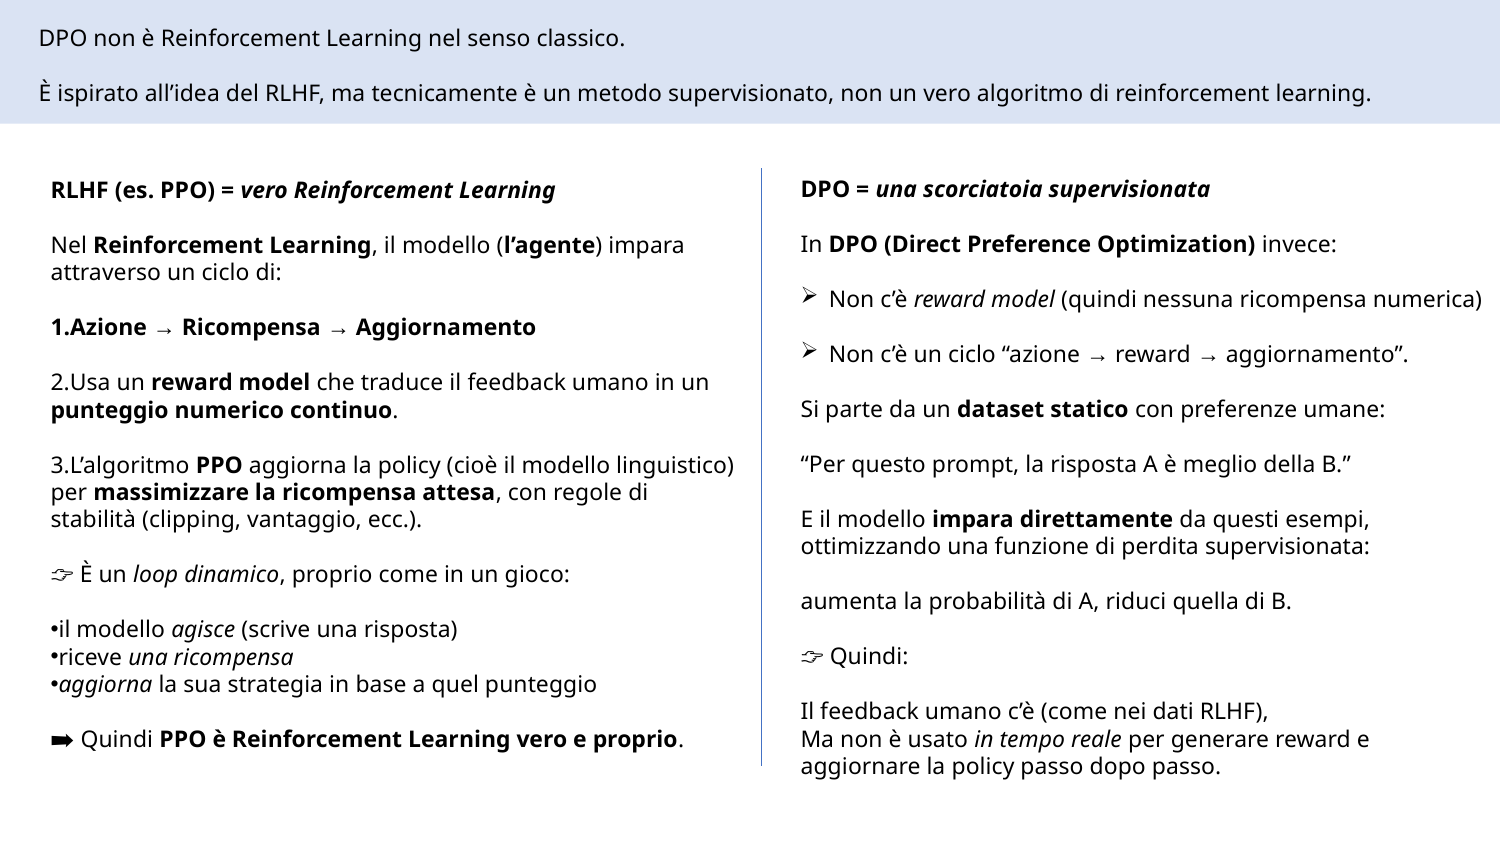

DPO non è Reinforcement Learning nel senso classico.

È ispirato all’idea del RLHF, ma tecnicamente è un metodo supervisionato, non un vero algoritmo di reinforcement learning.

DPO = una scorciatoia supervisionata

In DPO (Direct Preference Optimization) invece:

Non c’è reward model (quindi nessuna ricompensa numerica)

Non c’è un ciclo “azione → reward → aggiornamento”.

Si parte da un dataset statico con preferenze umane:

“Per questo prompt, la risposta A è meglio della B.”

E il modello impara direttamente da questi esempi, ottimizzando una funzione di perdita supervisionata:

aumenta la probabilità di A, riduci quella di B.

👉 Quindi:

Il feedback umano c’è (come nei dati RLHF),
Ma non è usato in tempo reale per generare reward e aggiornare la policy passo dopo passo.
RLHF (es. PPO) = vero Reinforcement Learning

Nel Reinforcement Learning, il modello (l’agente) impara attraverso un ciclo di:

Azione → Ricompensa → Aggiornamento

Usa un reward model che traduce il feedback umano in un punteggio numerico continuo.

L’algoritmo PPO aggiorna la policy (cioè il modello linguistico) per massimizzare la ricompensa attesa, con regole di stabilità (clipping, vantaggio, ecc.).

👉 È un loop dinamico, proprio come in un gioco:

il modello agisce (scrive una risposta)
riceve una ricompensa
aggiorna la sua strategia in base a quel punteggio

➡️ Quindi PPO è Reinforcement Learning vero e proprio.